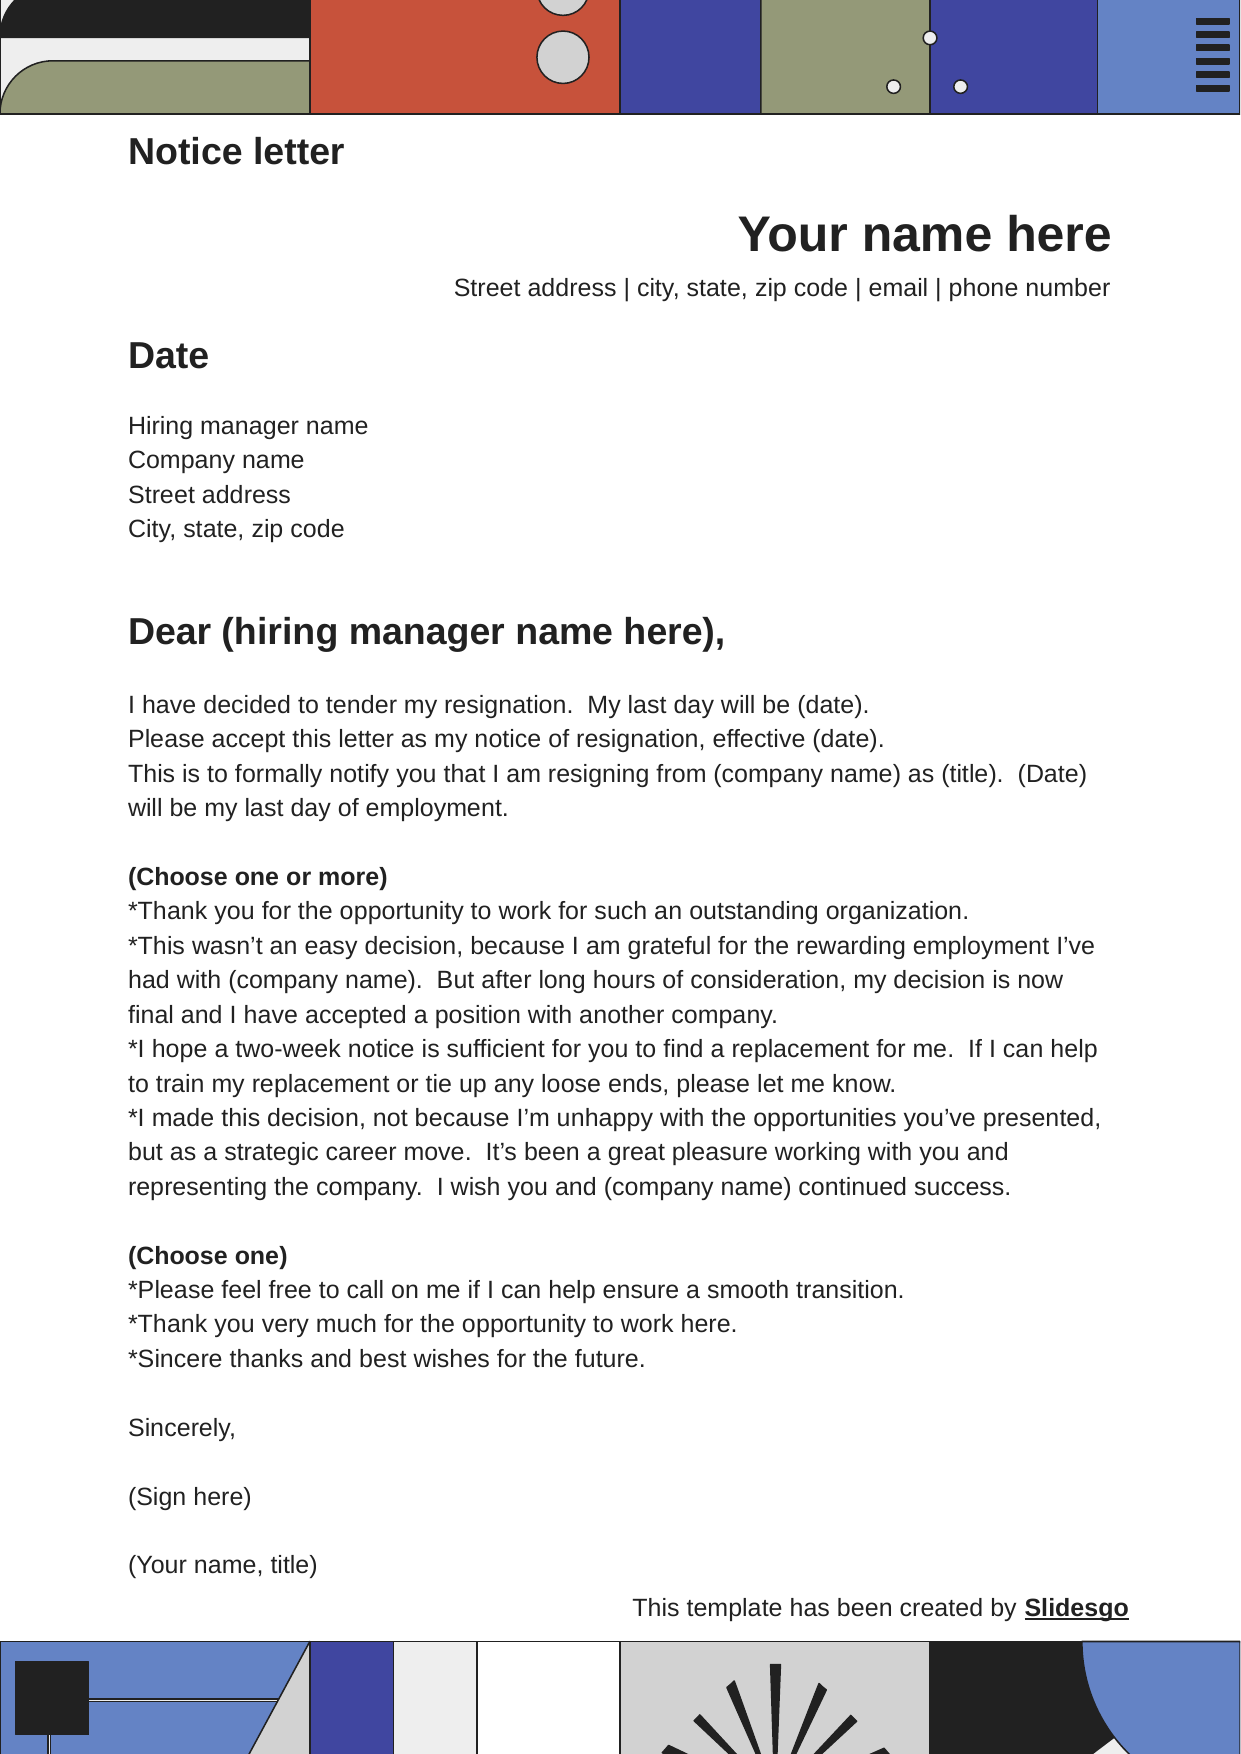

Notice letter
# Your name here
Street address | city, state, zip code | email | phone number
Date
Hiring manager name
Company name
Street address
City, state, zip code
Dear (hiring manager name here),
I have decided to tender my resignation.  My last day will be (date).
Please accept this letter as my notice of resignation, effective (date).
This is to formally notify you that I am resigning from (company name) as (title).  (Date) will be my last day of employment.

(Choose one or more)
*Thank you for the opportunity to work for such an outstanding organization.
*This wasn’t an easy decision, because I am grateful for the rewarding employment I’ve had with (company name).  But after long hours of consideration, my decision is now final and I have accepted a position with another company.
*I hope a two-week notice is sufficient for you to find a replacement for me.  If I can help to train my replacement or tie up any loose ends, please let me know.
*I made this decision, not because I’m unhappy with the opportunities you’ve presented, but as a strategic career move.  It’s been a great pleasure working with you and representing the company.  I wish you and (company name) continued success.

(Choose one)
*Please feel free to call on me if I can help ensure a smooth transition.
*Thank you very much for the opportunity to work here.
*Sincere thanks and best wishes for the future.

Sincerely,

(Sign here)

(Your name, title)
This template has been created by Slidesgo